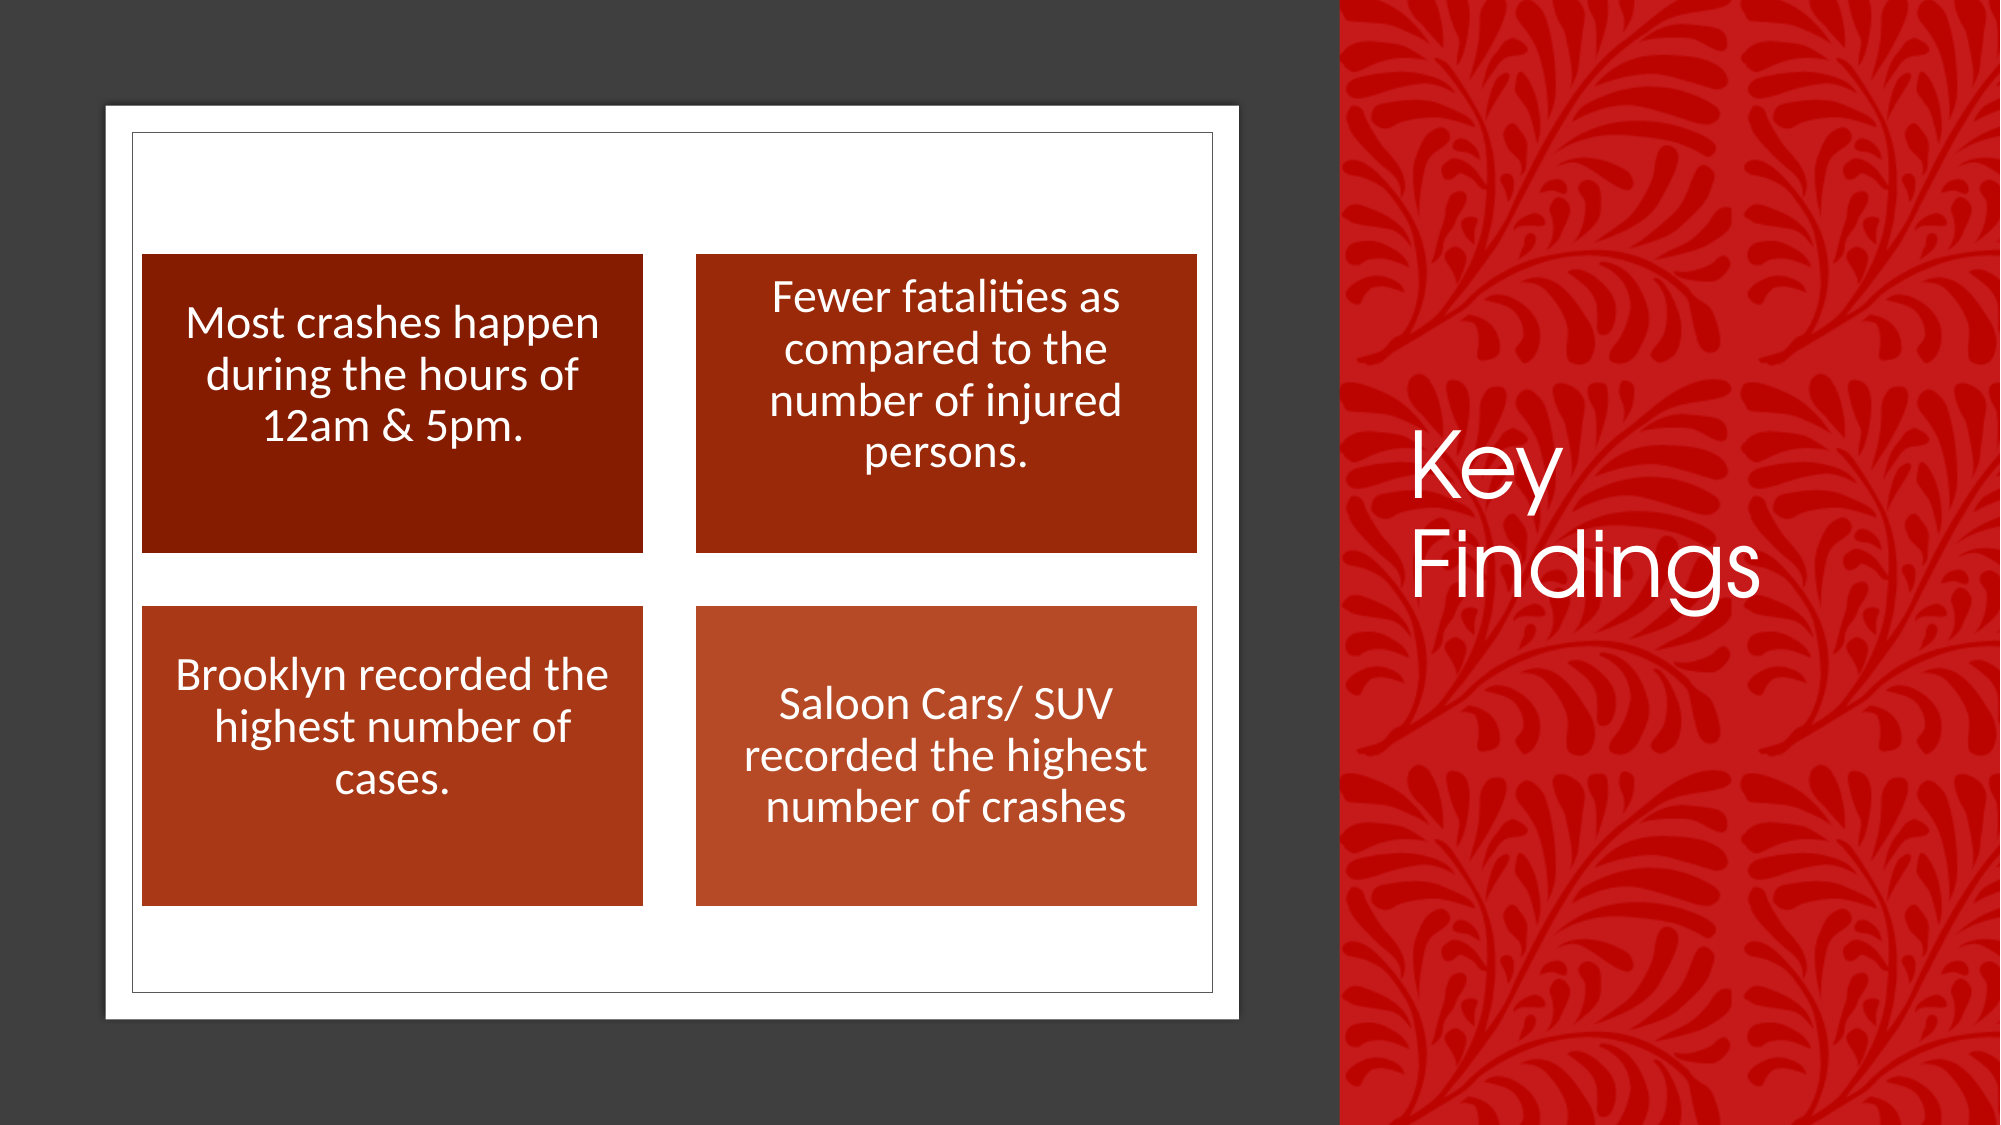

# Key Findings

Most crashes happen during the hours of 12am & 5pm.
Fewer fatalities as compared to the number of injured persons.
Brooklyn recorded the highest number of cases.
Saloon Cars/ SUV recorded the highest number of crashes